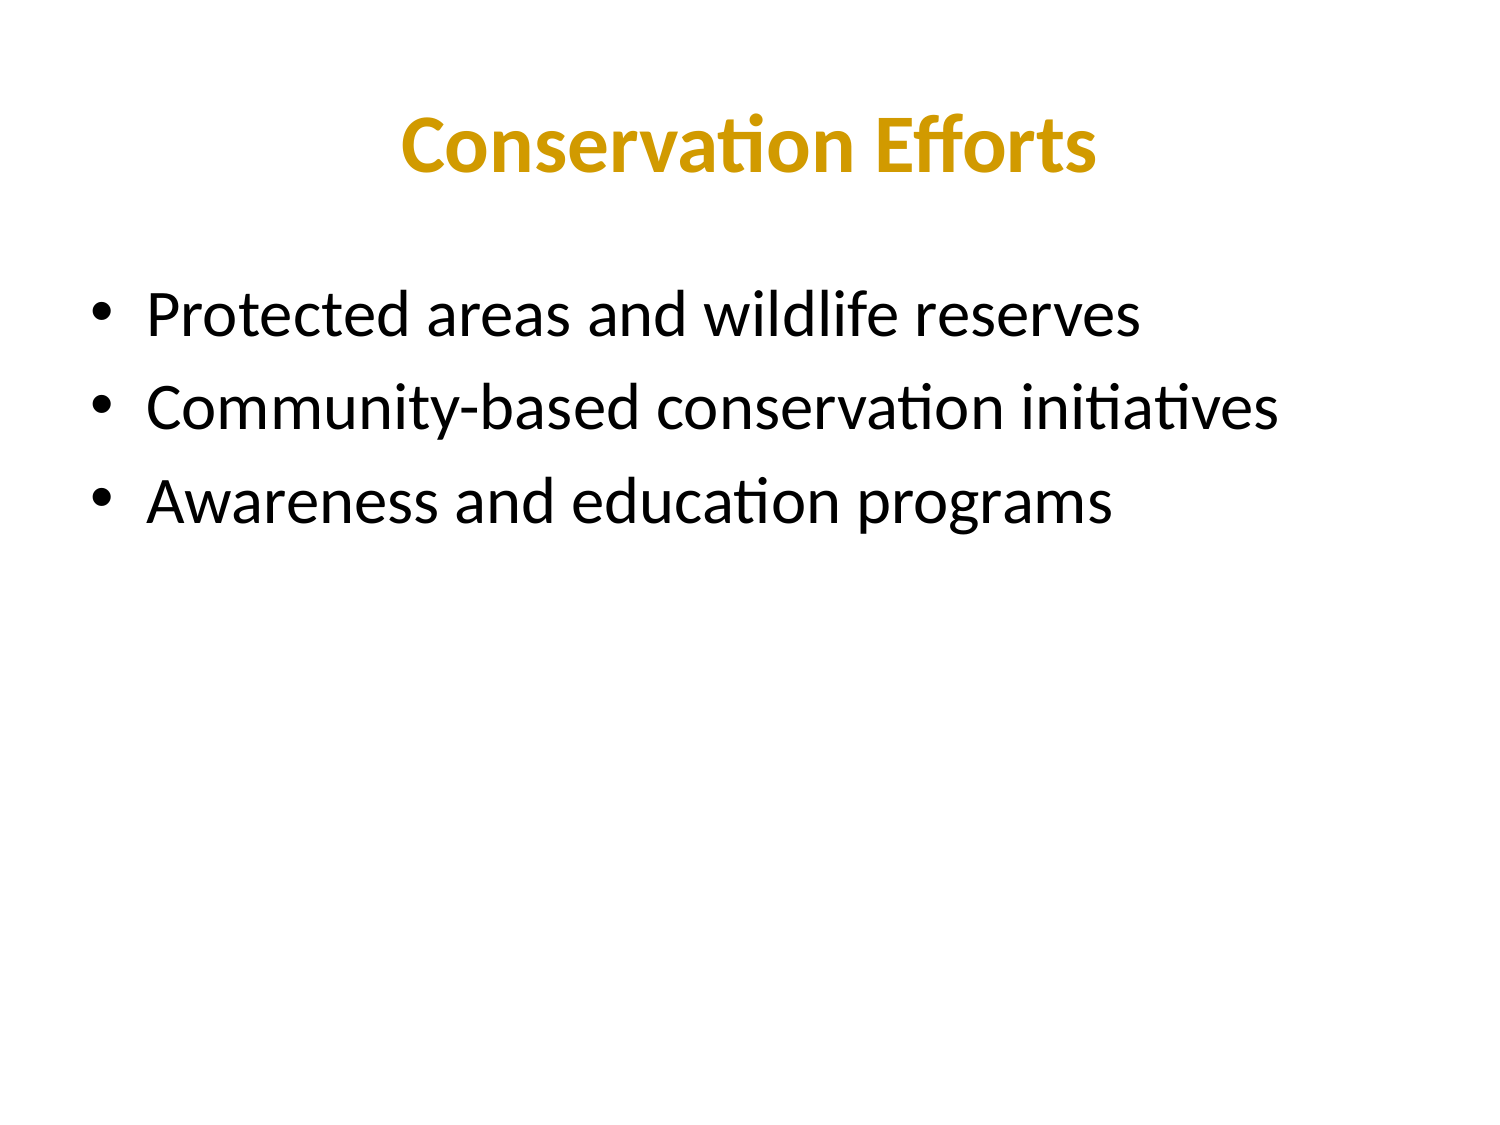

# Conservation Efforts
Protected areas and wildlife reserves
Community-based conservation initiatives
Awareness and education programs